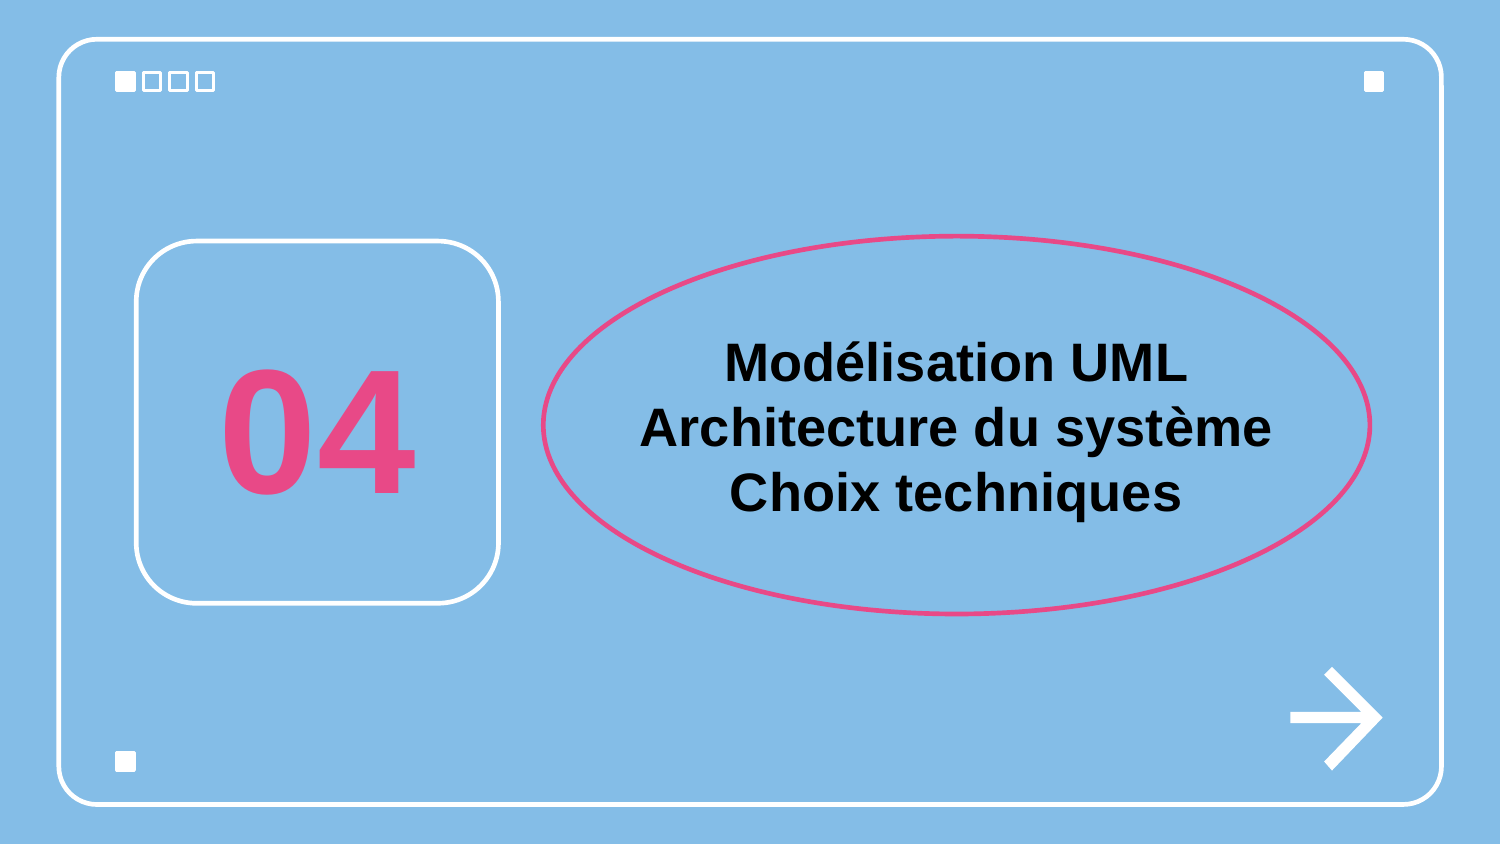

Modélisation UML
Architecture du système
Choix techniques

04